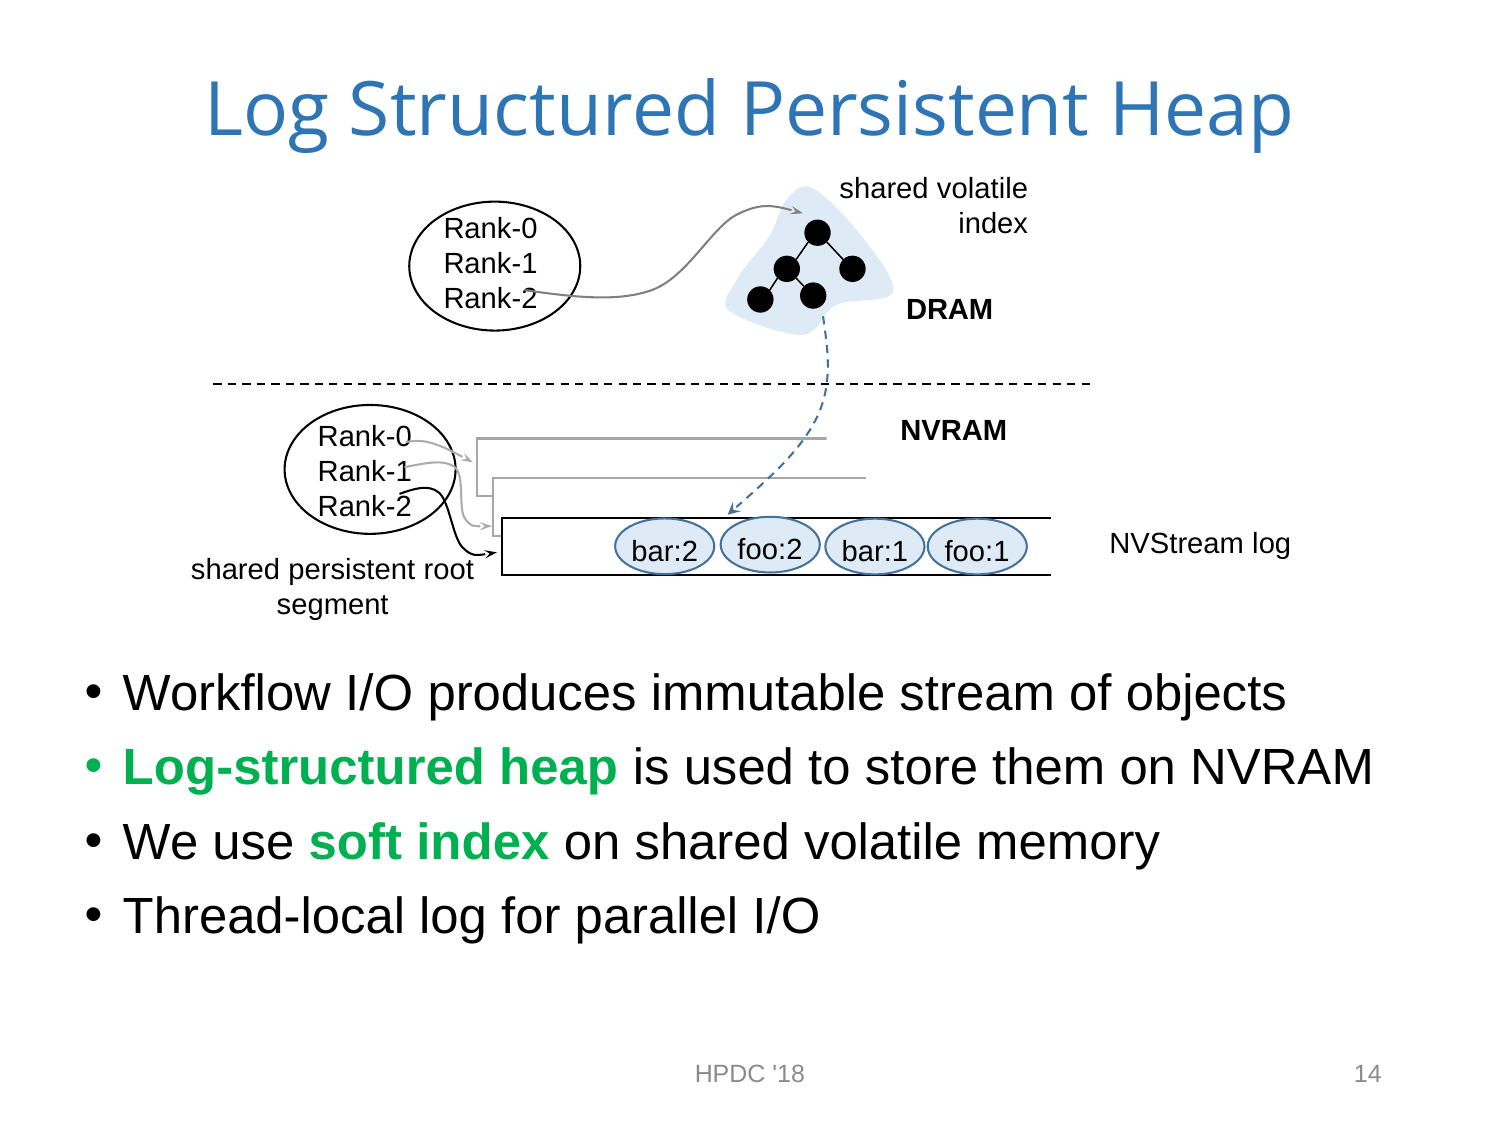

# Log Structured Persistent Heap
shared volatile index

Rank-0
Rank-1
Rank-2

DRAM

NVRAM

Rank-0
Rank-1
Rank-2

foo:2

bar:2

bar:1

foo:1
NVStream log
shared persistent root segment
Workflow I/O produces immutable stream of objects
Log-structured heap is used to store them on NVRAM
We use soft index on shared volatile memory
Thread-local log for parallel I/O

HPDC '18
14